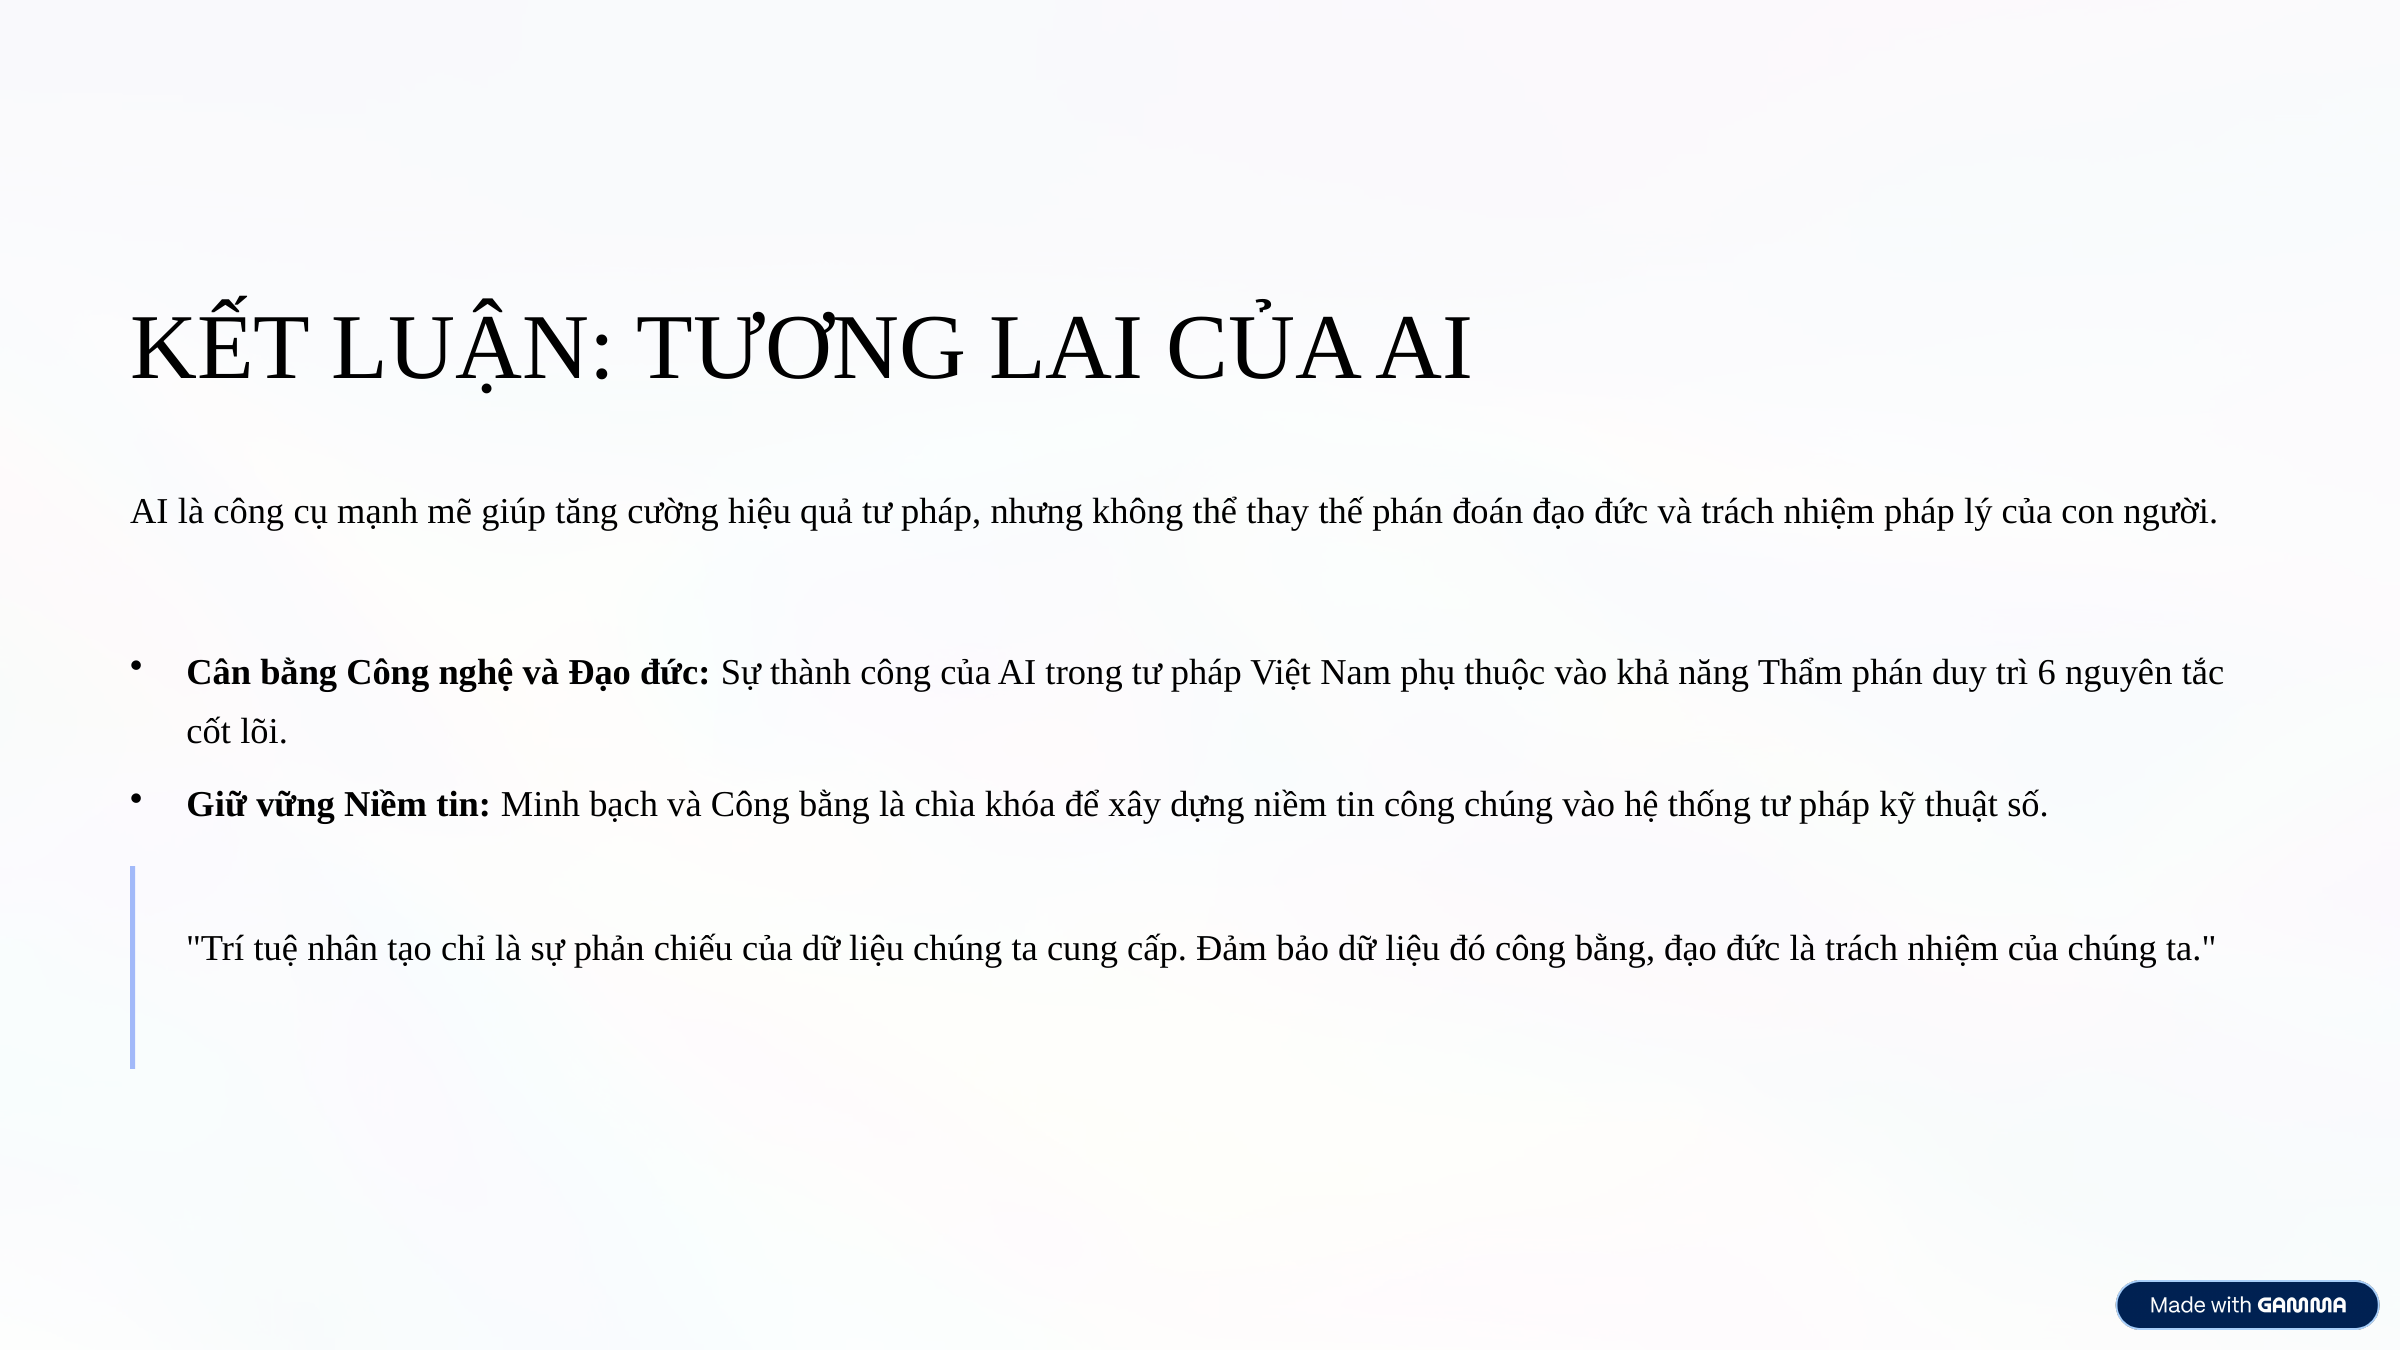

KẾT LUẬN: TƯƠNG LAI CỦA AI
AI là công cụ mạnh mẽ giúp tăng cường hiệu quả tư pháp, nhưng không thể thay thế phán đoán đạo đức và trách nhiệm pháp lý của con người.
Cân bằng Công nghệ và Đạo đức: Sự thành công của AI trong tư pháp Việt Nam phụ thuộc vào khả năng Thẩm phán duy trì 6 nguyên tắc cốt lõi.
Giữ vững Niềm tin: Minh bạch và Công bằng là chìa khóa để xây dựng niềm tin công chúng vào hệ thống tư pháp kỹ thuật số.

"Trí tuệ nhân tạo chỉ là sự phản chiếu của dữ liệu chúng ta cung cấp. Đảm bảo dữ liệu đó công bằng, đạo đức là trách nhiệm của chúng ta."